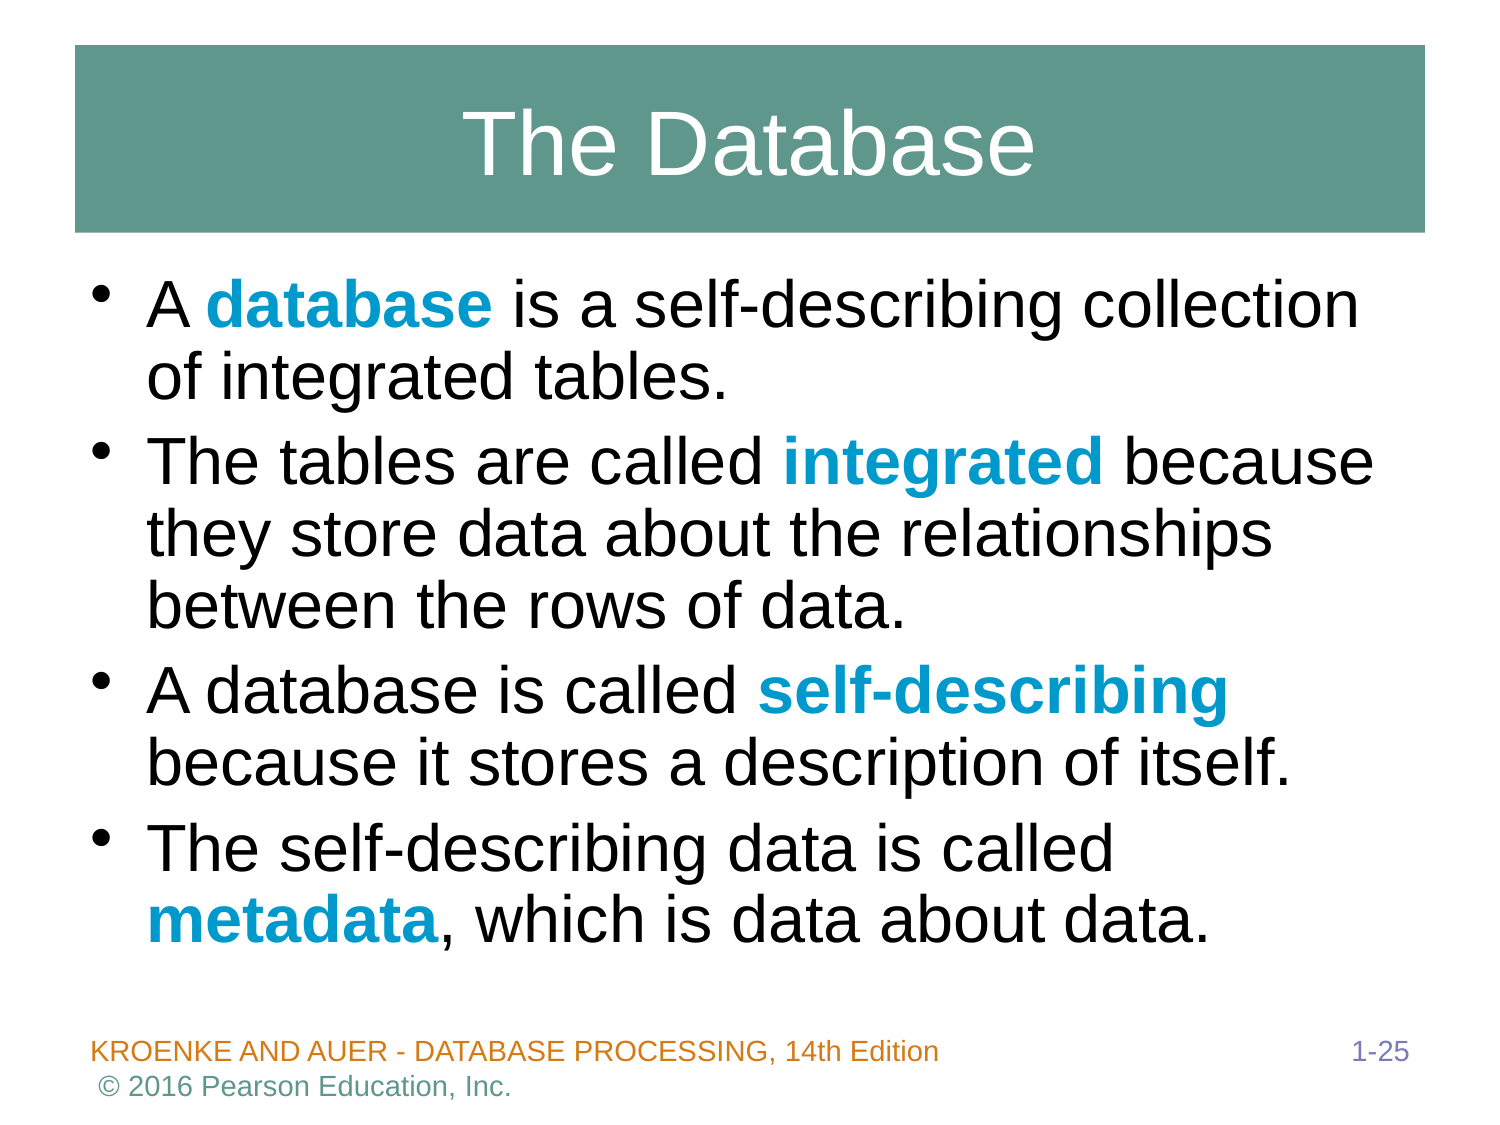

# The Database
A database is a self-describing collection of integrated tables.
The tables are called integrated because they store data about the relationships between the rows of data.
A database is called self-describing because it stores a description of itself.
The self-describing data is called metadata, which is data about data.
1-25

KROENKE AND AUER - DATABASE PROCESSING, 14th Edition  © 2016 Pearson Education, Inc.